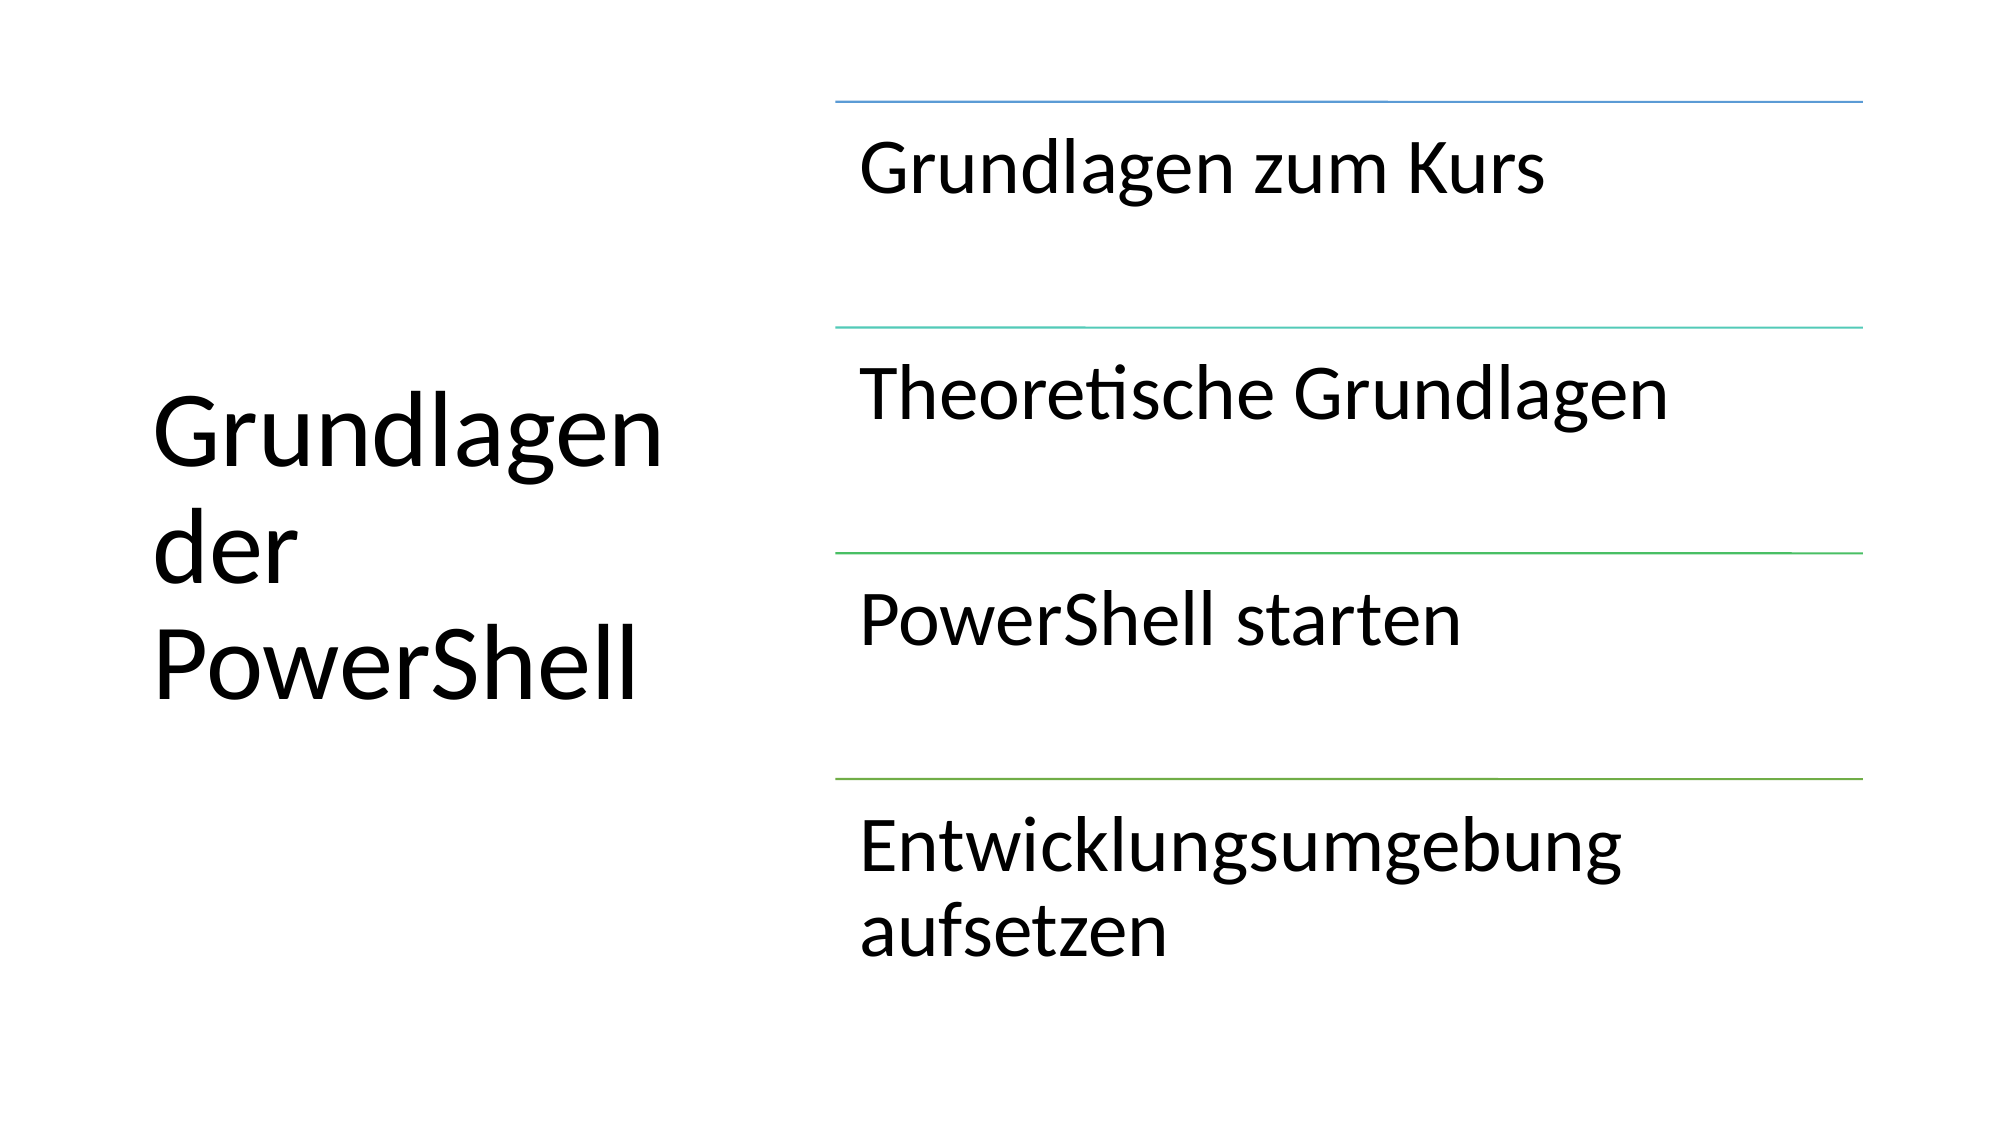

# Grundlagen der PowerShell
Grundlagen zum Kurs
Theoretische Grundlagen
PowerShell starten
Entwicklungsumgebung aufsetzen